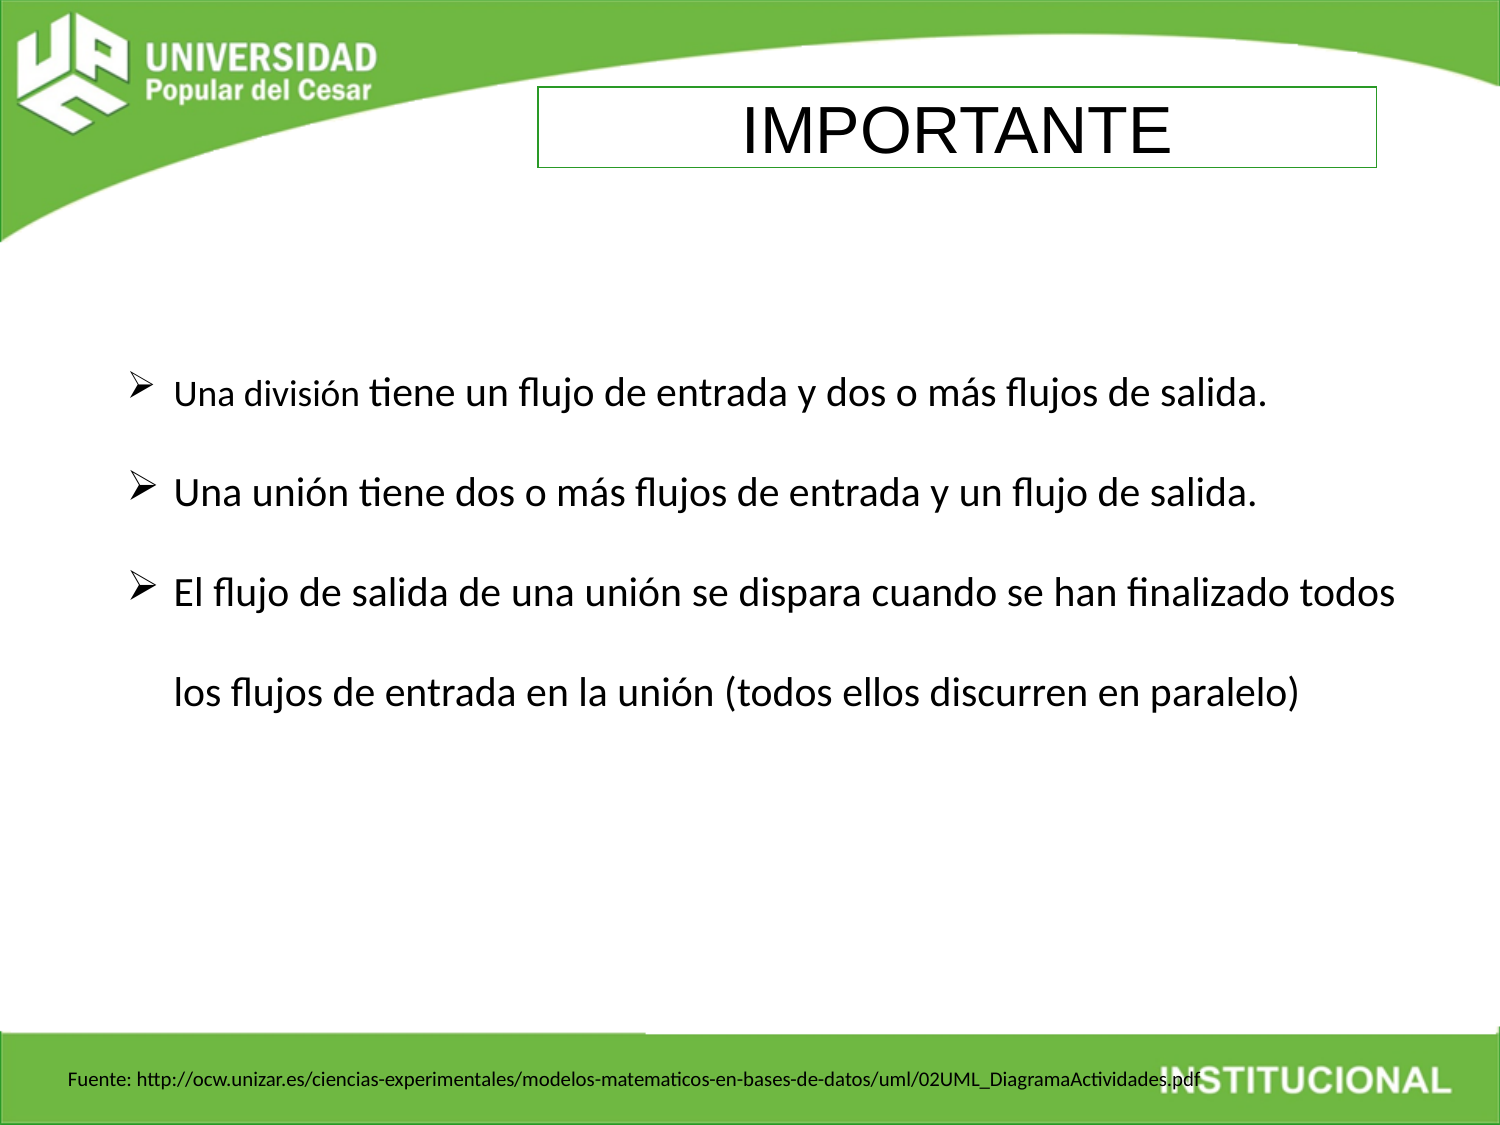

IMPORTANTE
Una división tiene un flujo de entrada y dos o más flujos de salida.
Una unión tiene dos o más flujos de entrada y un flujo de salida.
El flujo de salida de una unión se dispara cuando se han finalizado todos los flujos de entrada en la unión (todos ellos discurren en paralelo)
Fuente: http://ocw.unizar.es/ciencias-experimentales/modelos-matematicos-en-bases-de-datos/uml/02UML_DiagramaActividades.pdf